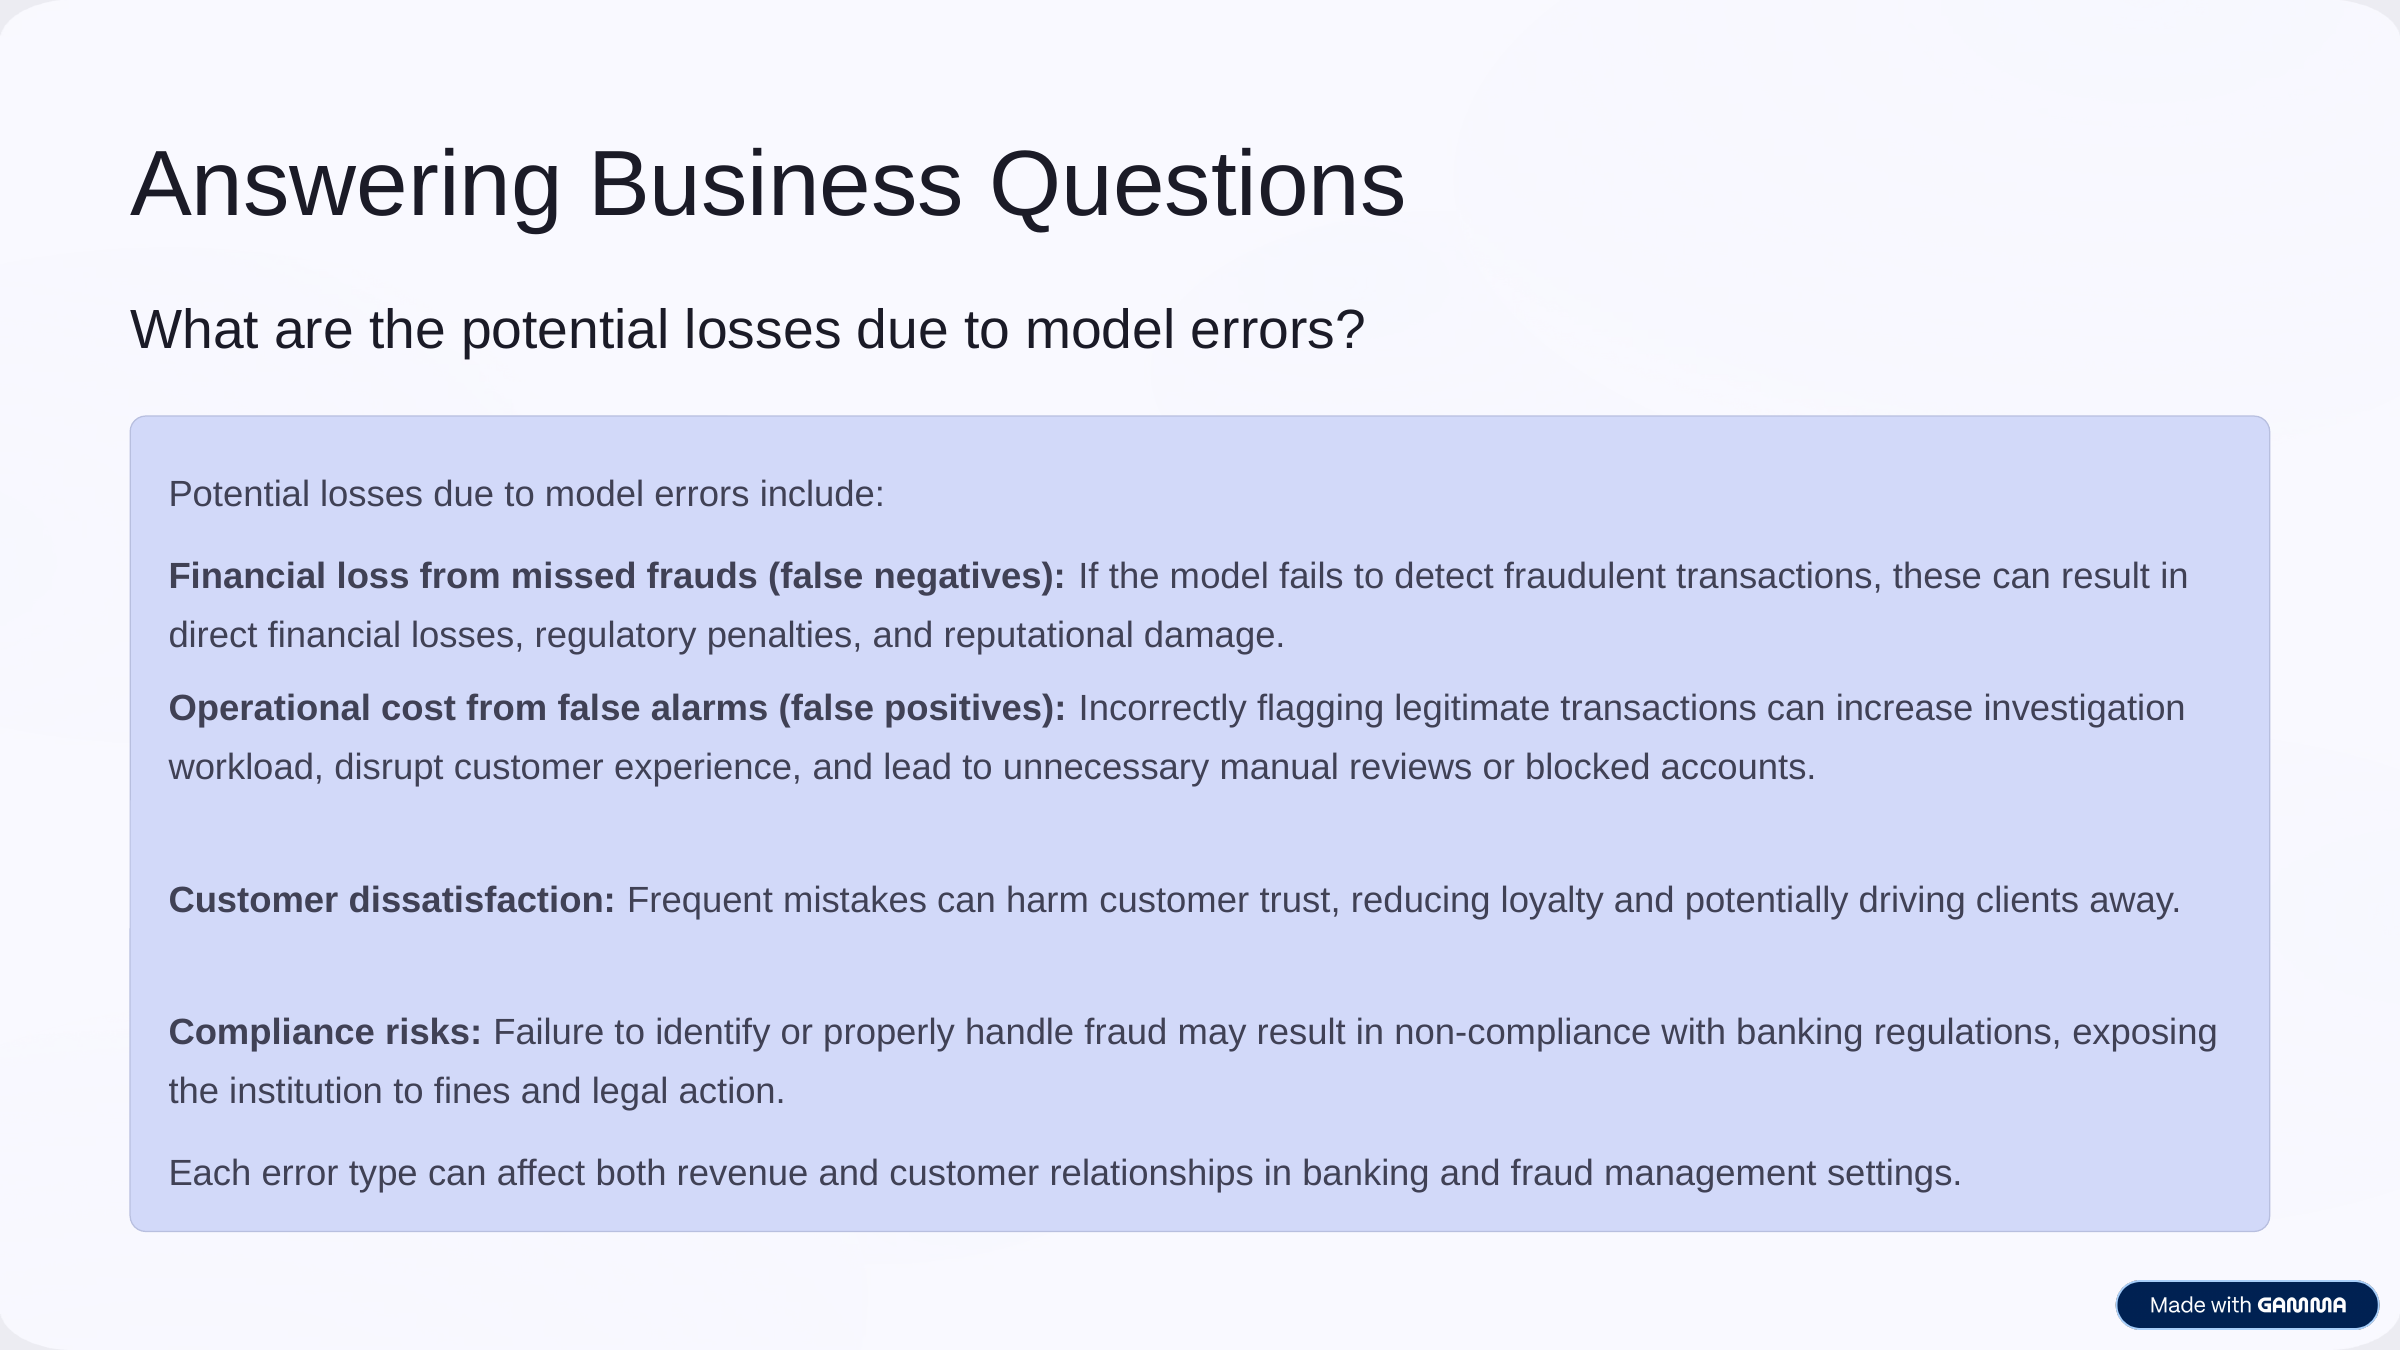

Answering Business Questions
What are the potential losses due to model errors?

Potential losses due to model errors include:
Financial loss from missed frauds (false negatives): If the model fails to detect fraudulent transactions, these can result in direct financial losses, regulatory penalties, and reputational damage.
Operational cost from false alarms (false positives): Incorrectly flagging legitimate transactions can increase investigation workload, disrupt customer experience, and lead to unnecessary manual reviews or blocked accounts.
Customer dissatisfaction: Frequent mistakes can harm customer trust, reducing loyalty and potentially driving clients away.
Compliance risks: Failure to identify or properly handle fraud may result in non-compliance with banking regulations, exposing the institution to fines and legal action.
Each error type can affect both revenue and customer relationships in banking and fraud management settings.